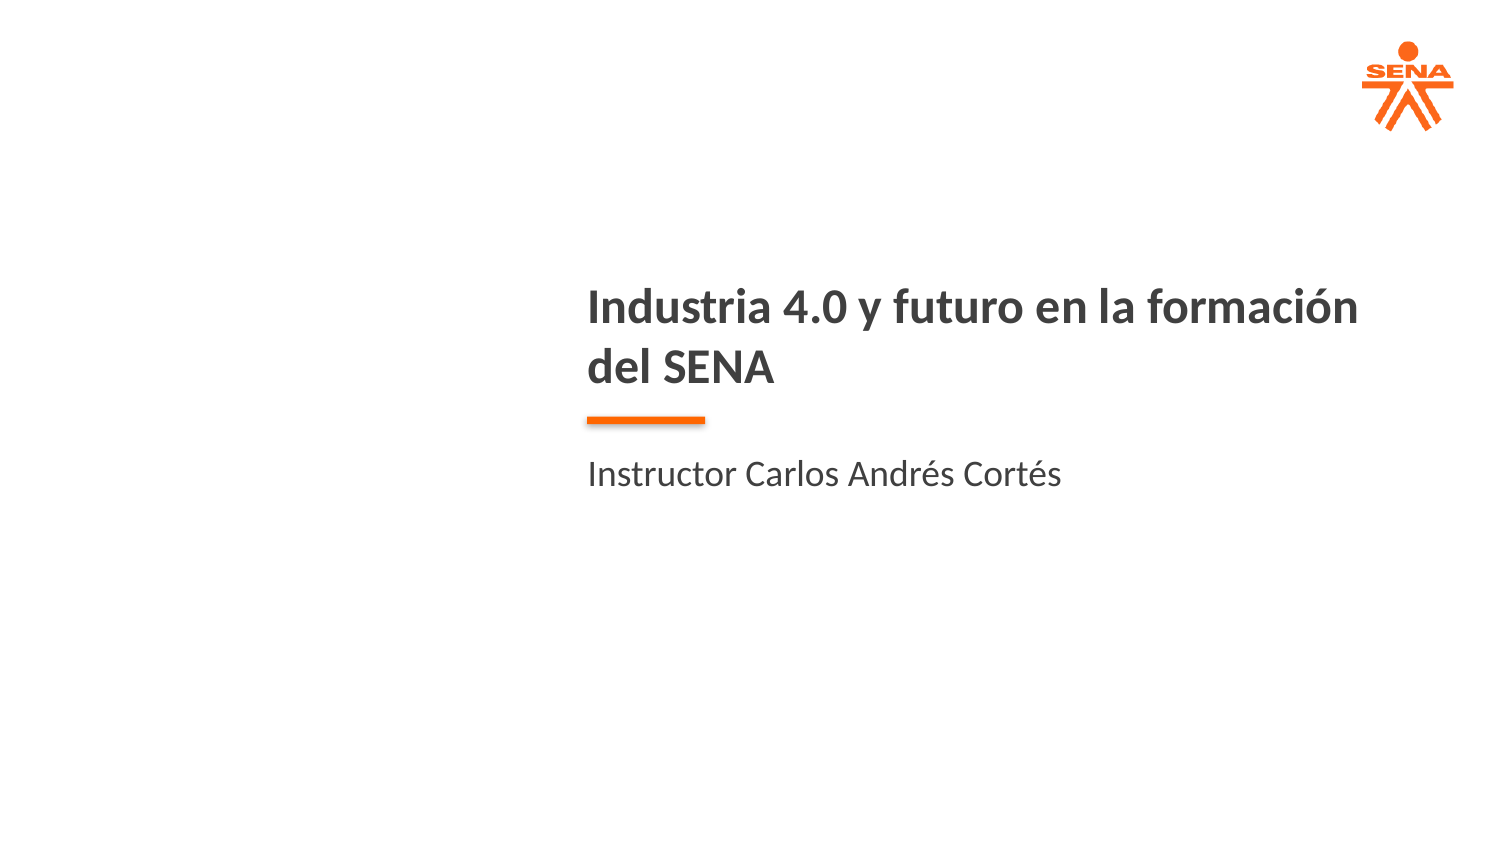

Industria 4.0 y futuro en la formación del SENA

Instructor Carlos Andrés Cortés